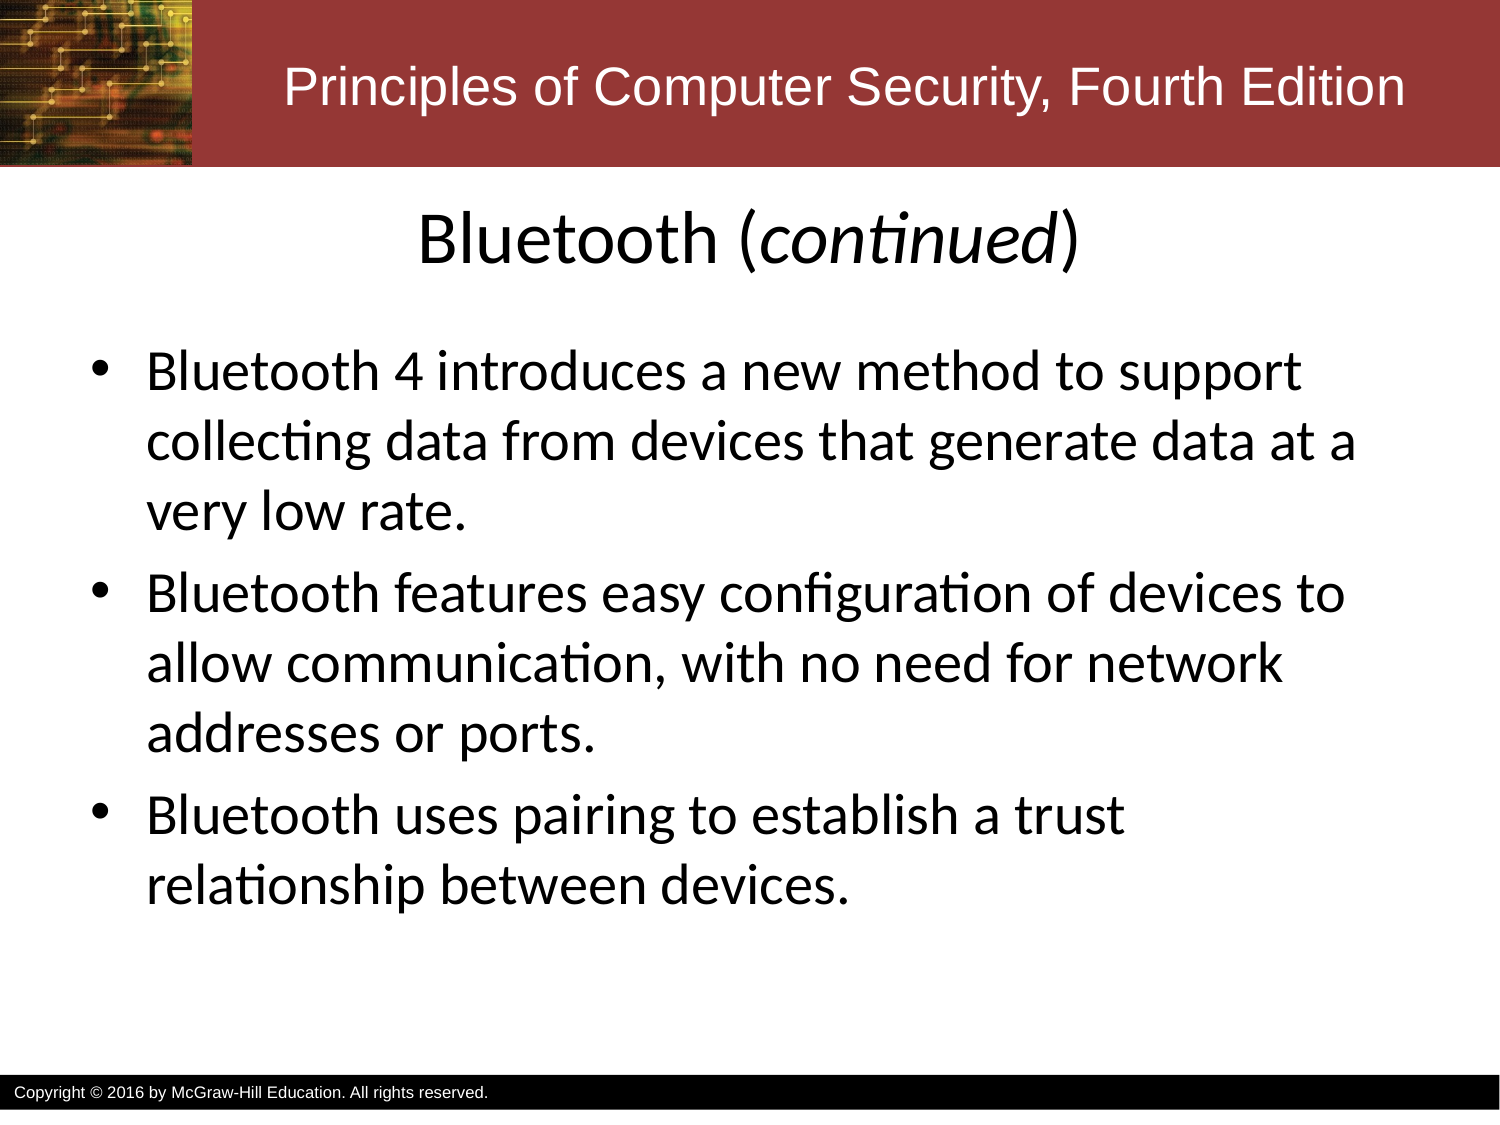

# Bluetooth (continued)
Bluetooth 4 introduces a new method to support collecting data from devices that generate data at a very low rate.
Bluetooth features easy configuration of devices to allow communication, with no need for network addresses or ports.
Bluetooth uses pairing to establish a trust relationship between devices.